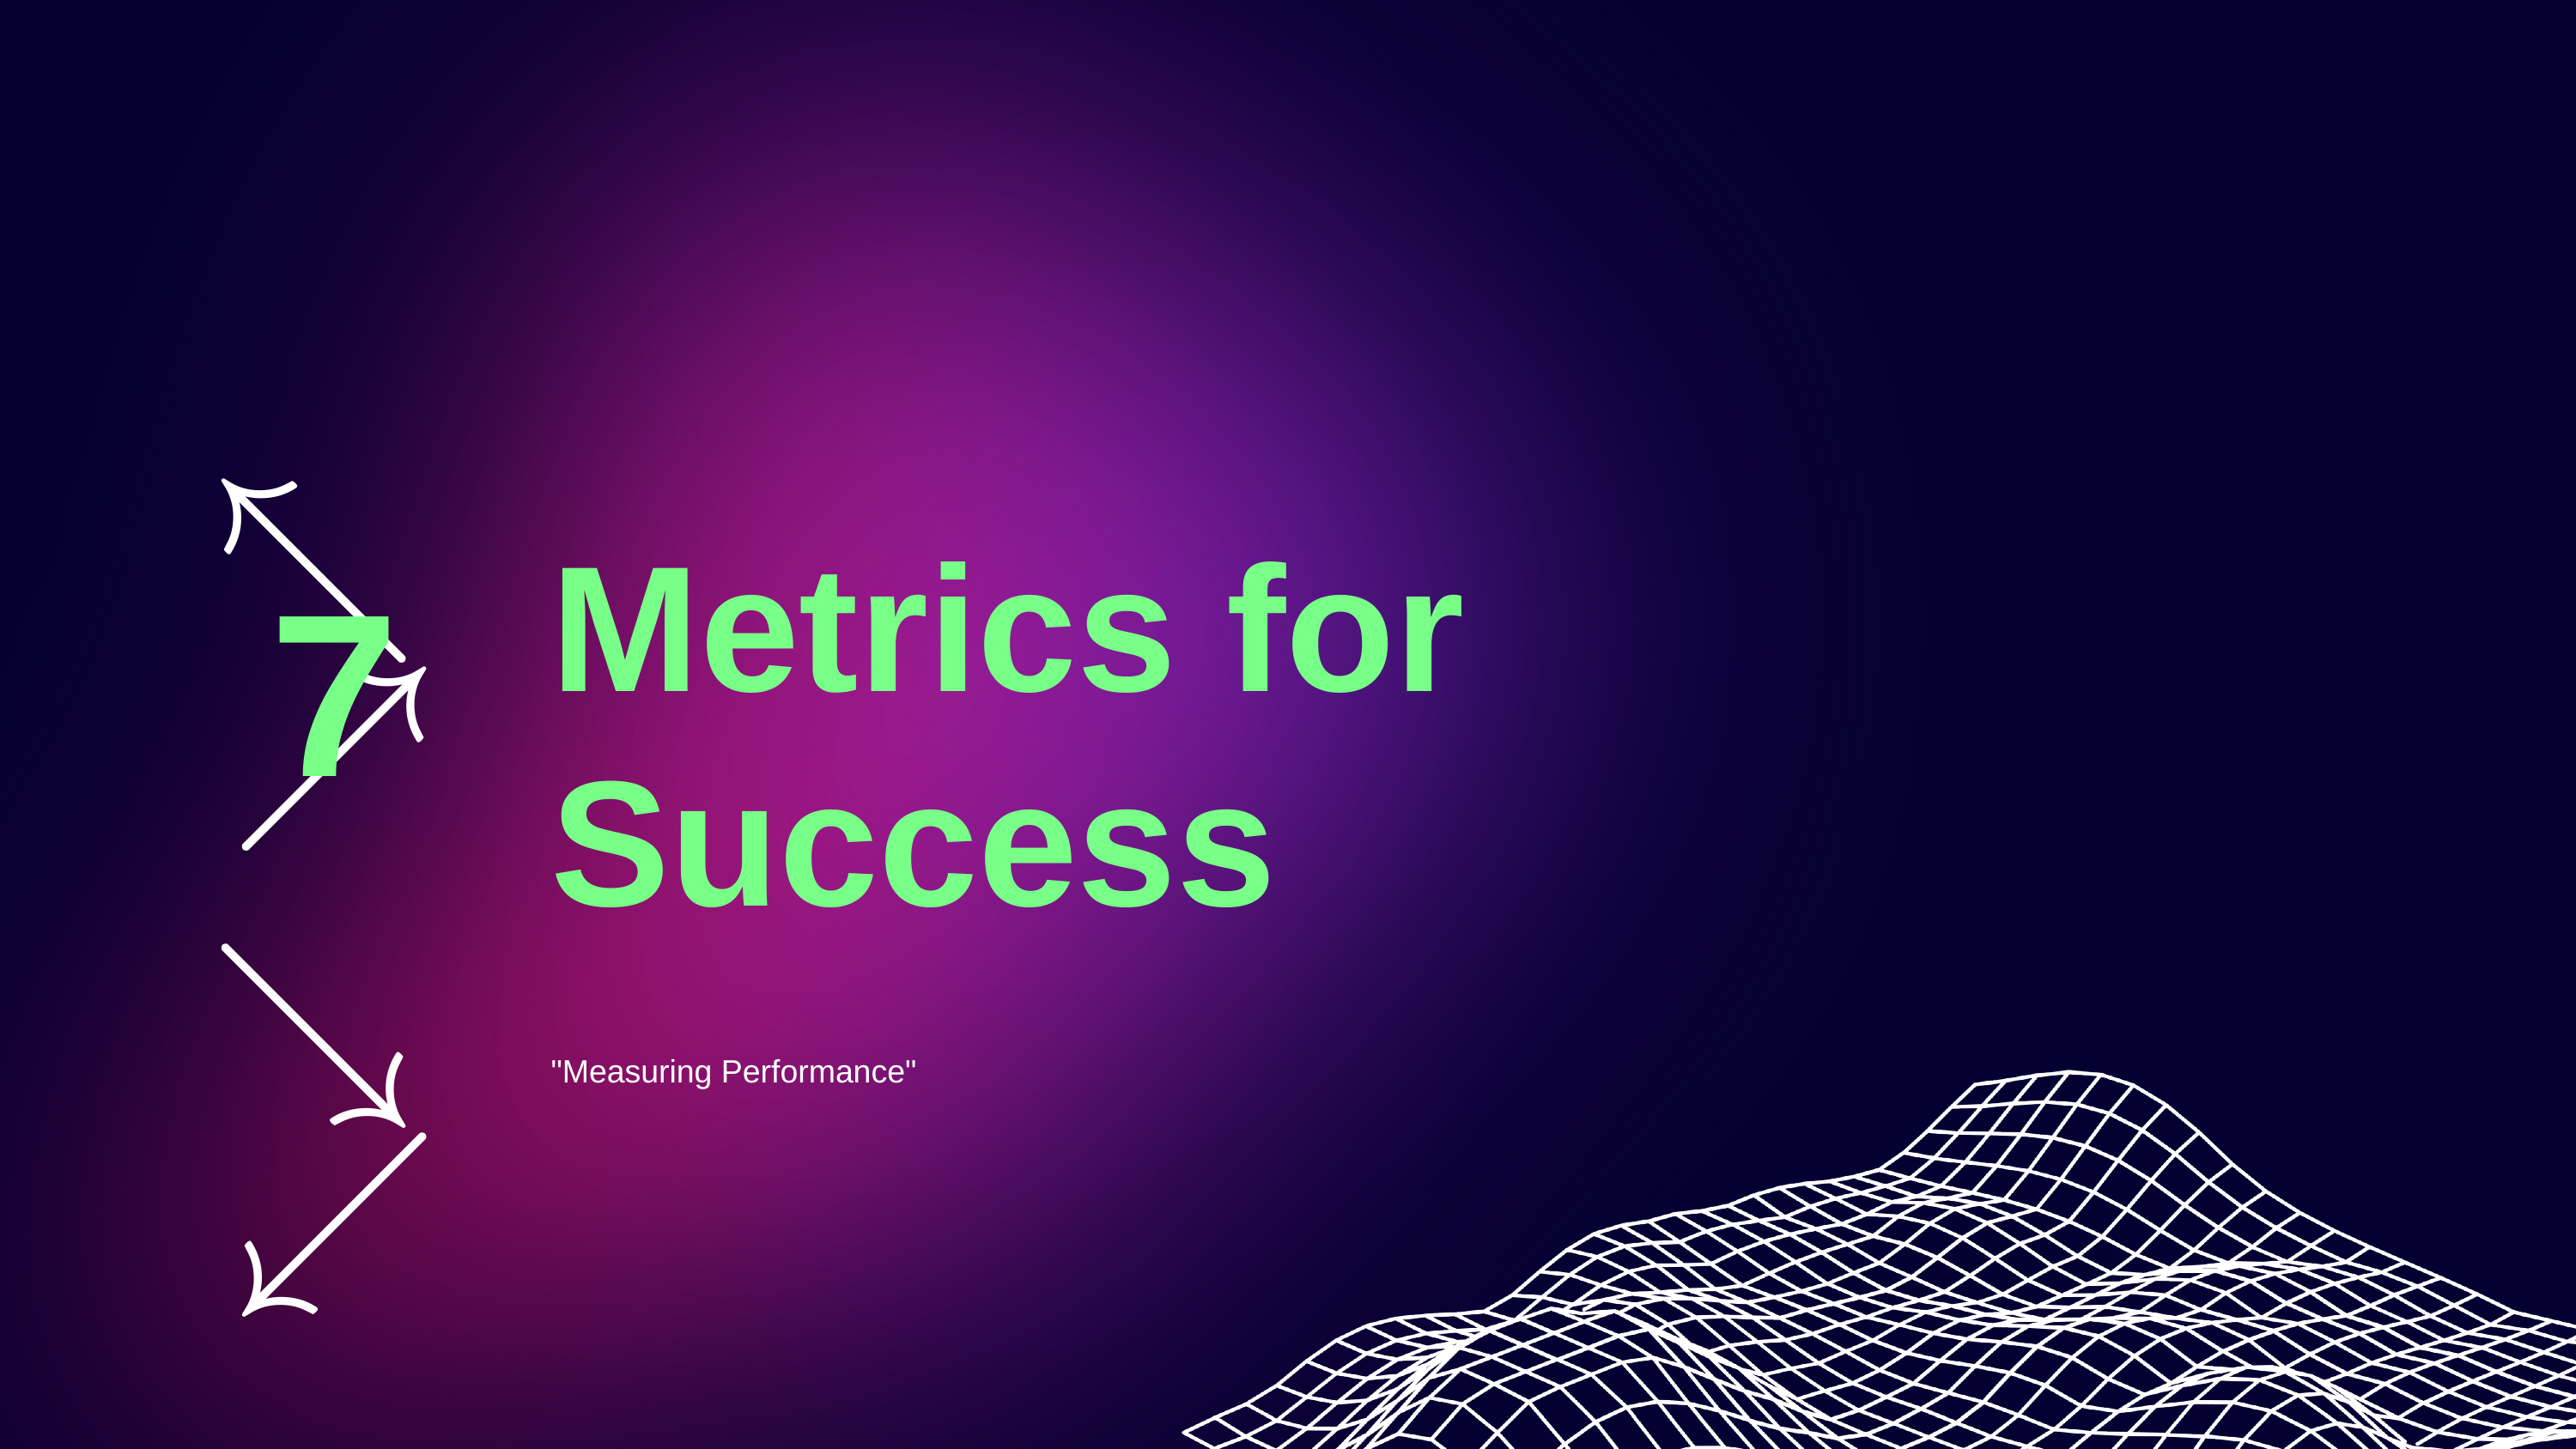

↖  ↗

↘  ↙
Metrics for Success
7
"Measuring Performance"